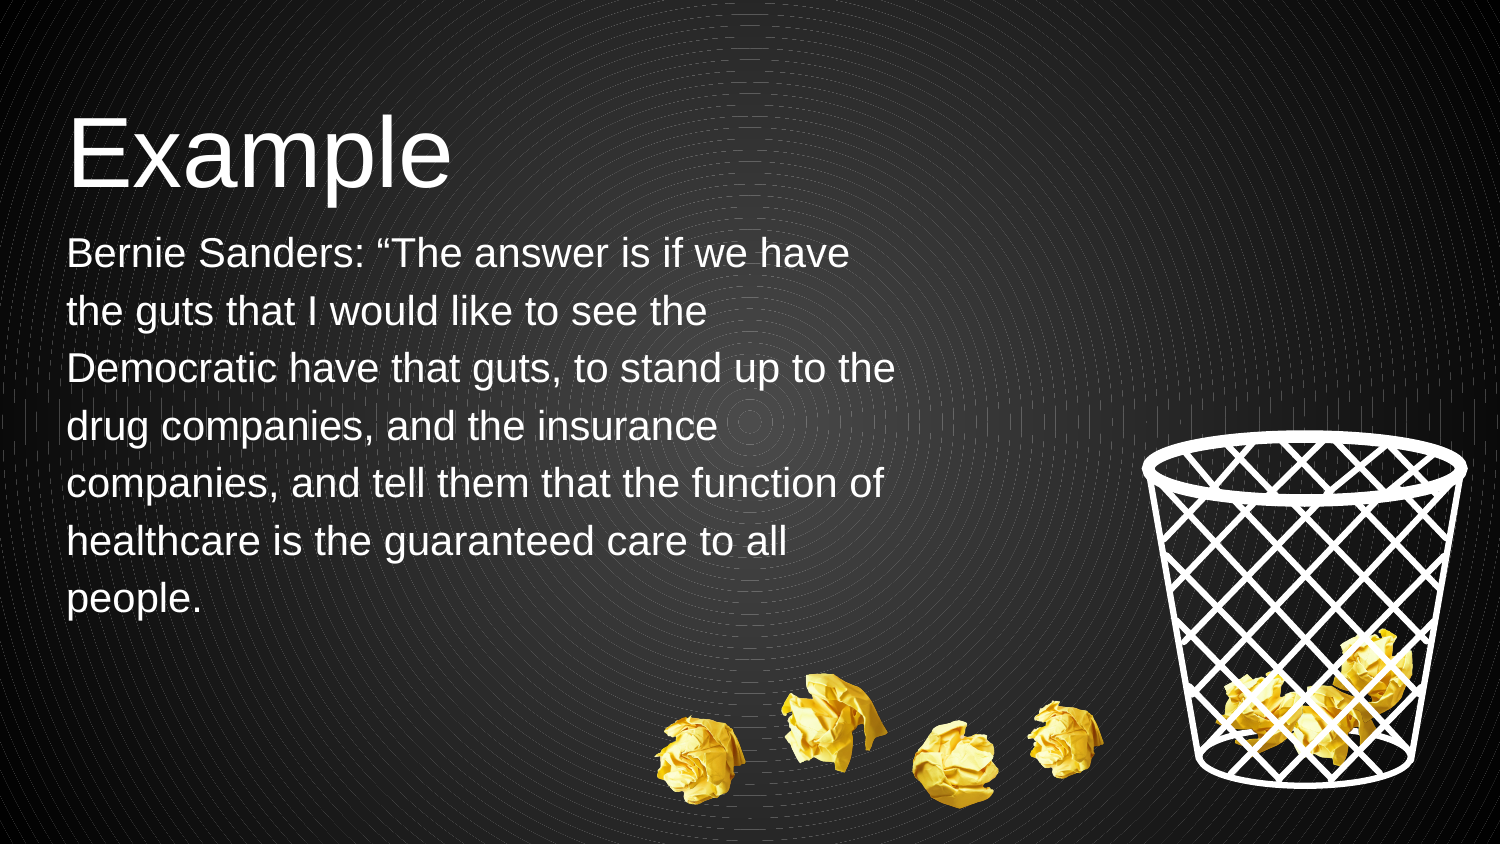

# Example
Bernie Sanders: “The answer is if we have the guts that I would like to see the Democratic have that guts, to stand up to the drug companies, and the insurance companies, and tell them that the function of healthcare is the guaranteed care to all people.